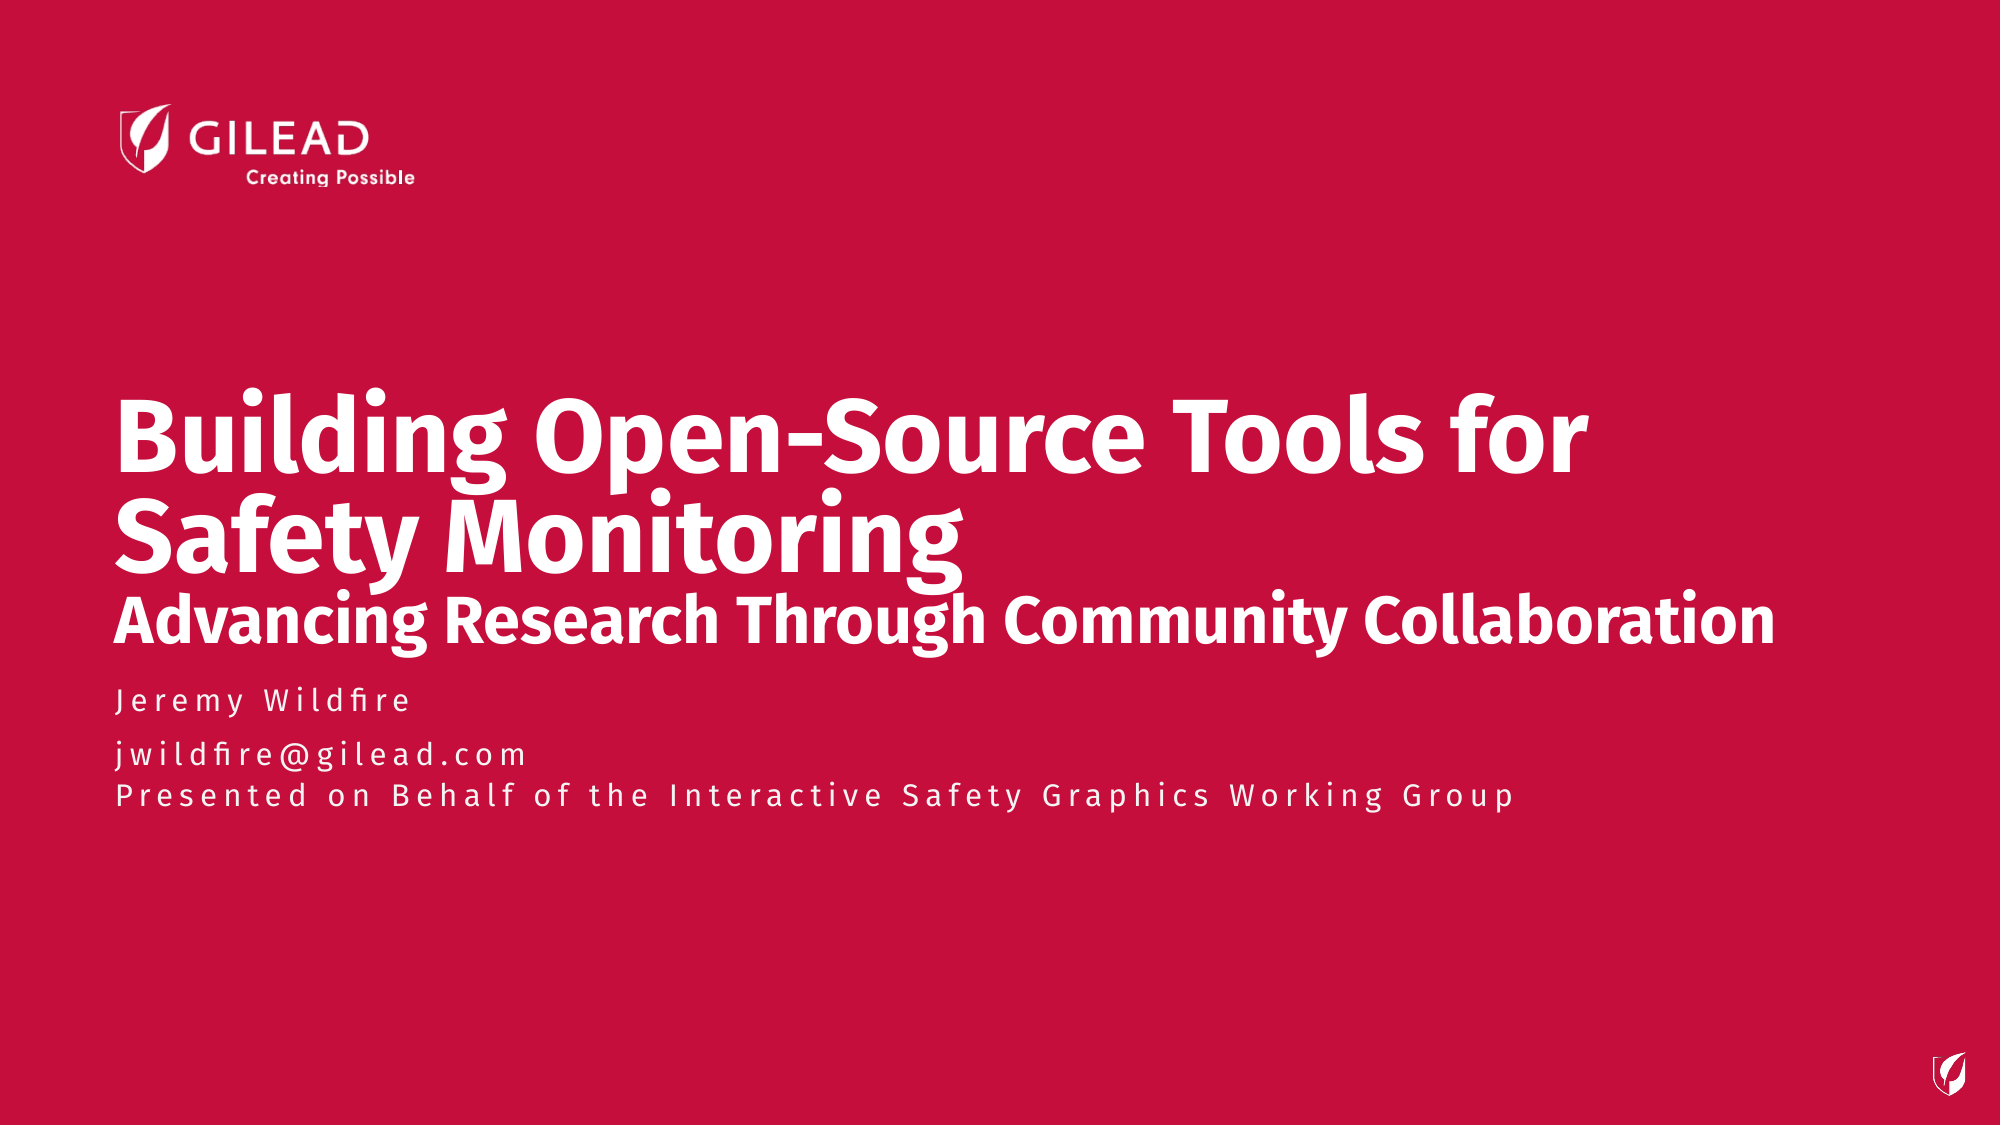

# Building Open-Source Tools for Safety Monitoring Advancing Research Through Community Collaboration
Jeremy Wildfire
jwildfire@gilead.com
Presented on Behalf of the Interactive Safety Graphics Working Group